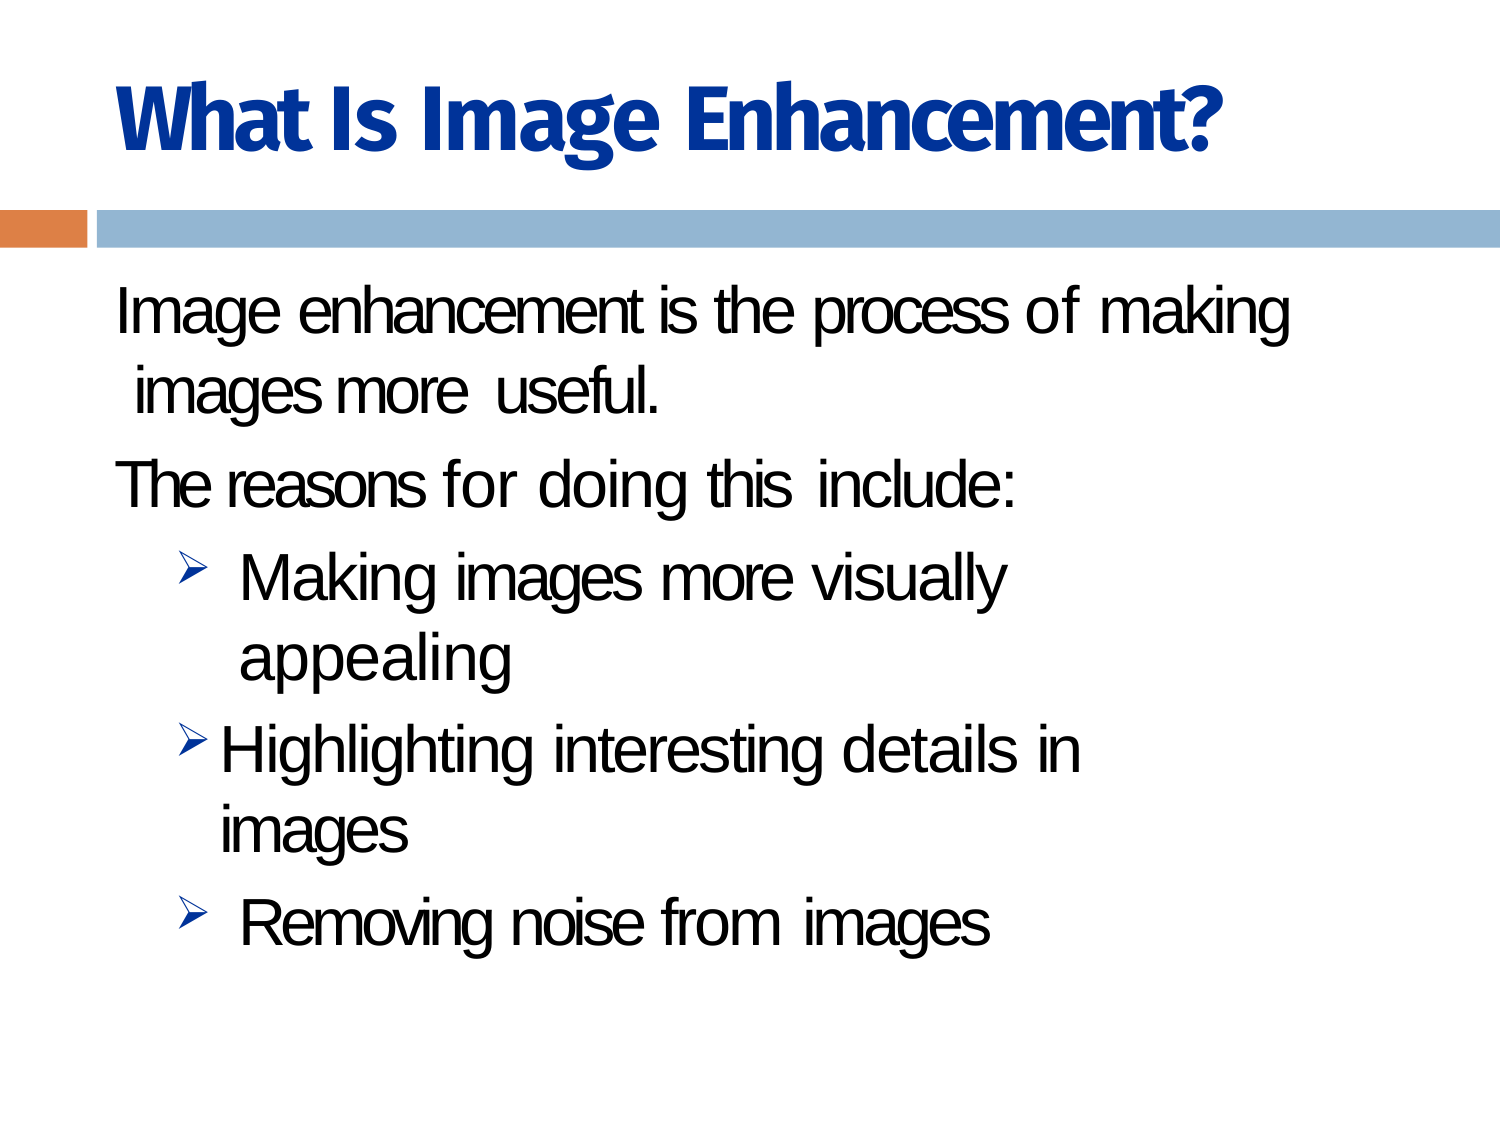

# What Is Image Enhancement?
Image enhancement is the process of making  images more useful.
The reasons for doing this include:
Making images more visually appealing
Highlighting interesting details in images
Removing noise from images